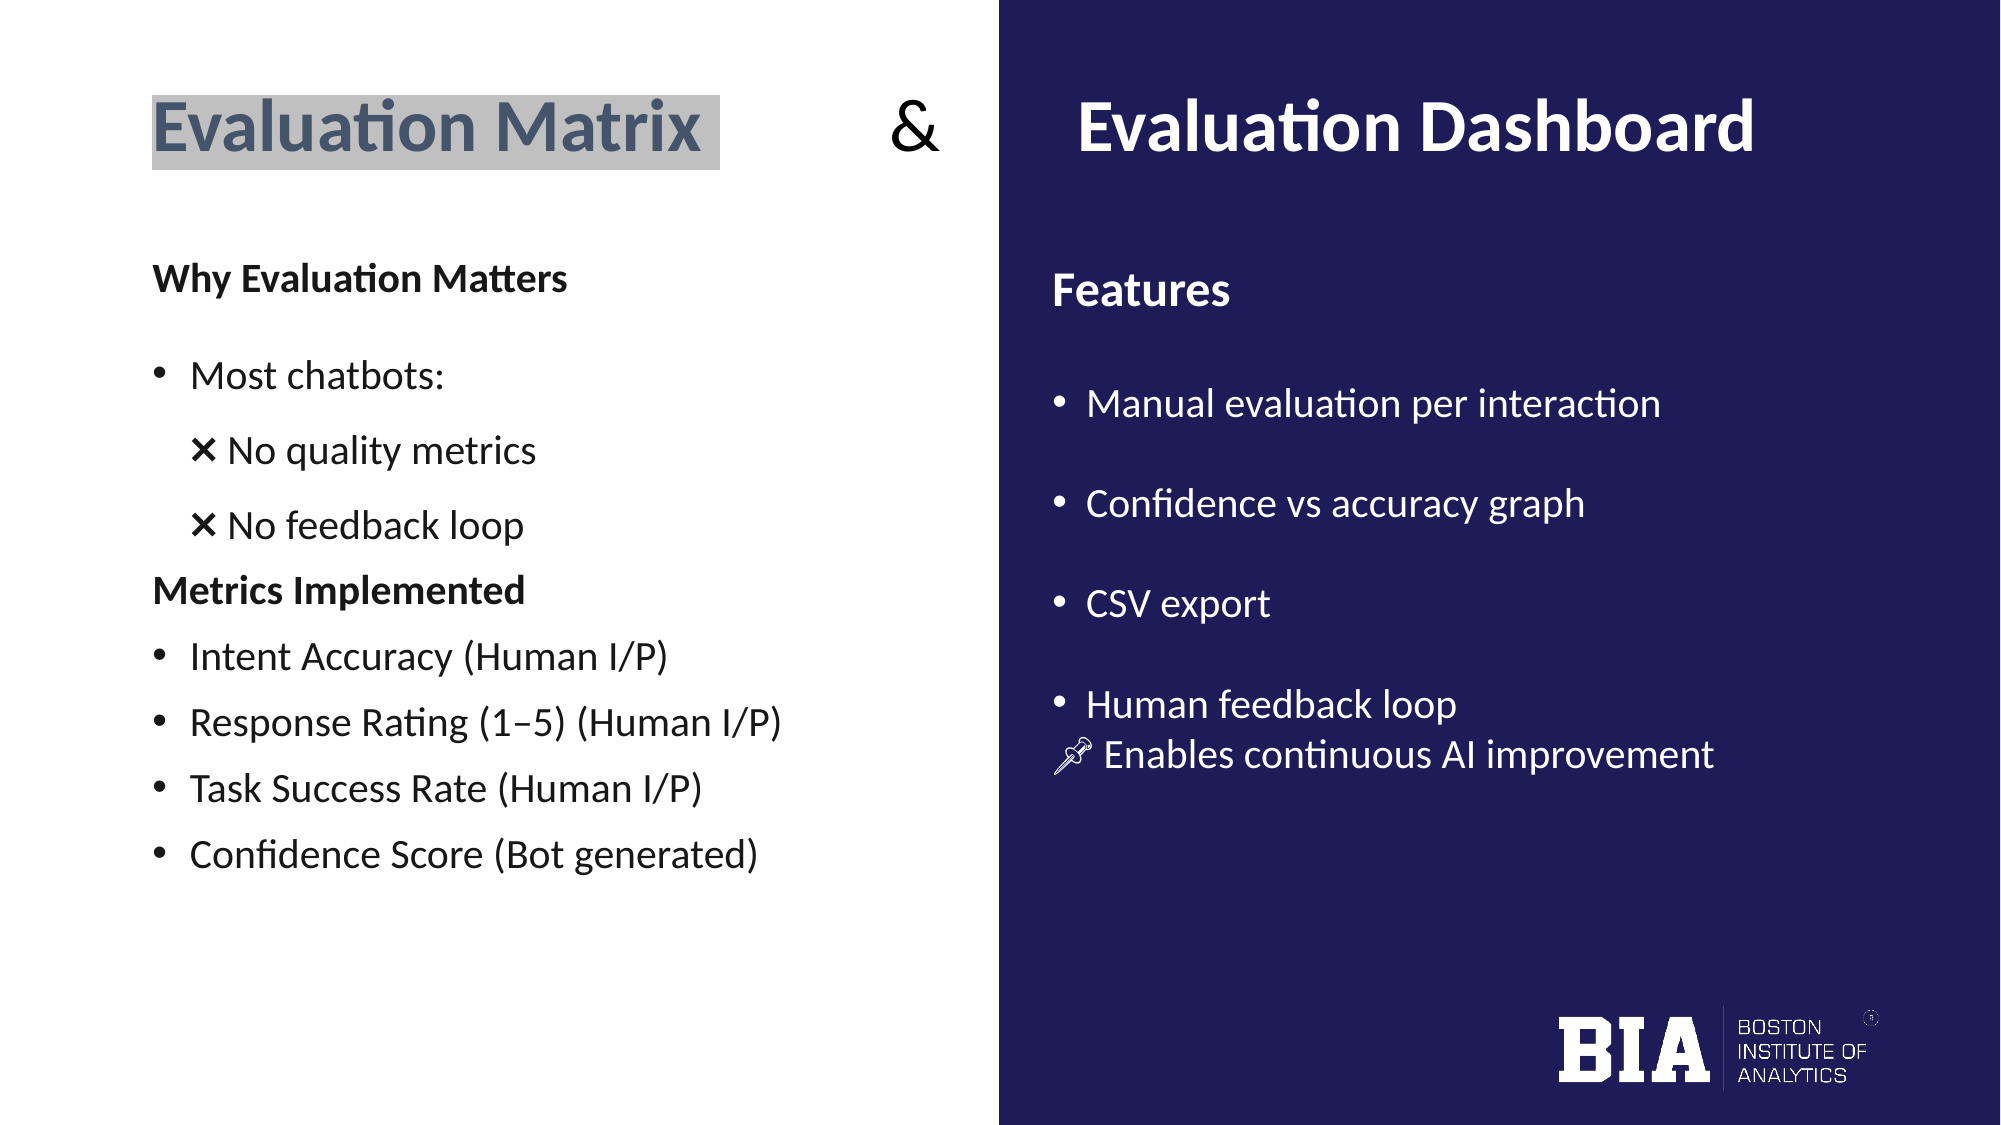

# Evaluation Matrix           &        Evaluation Dashboard
Why Evaluation Matters
Most chatbots:
❌ No quality metrics
❌ No feedback loop
Metrics Implemented
Intent Accuracy (Human I/P)
Response Rating (1–5) (Human I/P)
Task Success Rate (Human I/P)
Confidence Score (Bot generated)

Features

  Manual evaluation per interaction

  Confidence vs accuracy graph

  CSV export

  Human feedback loop
📌 Enables continuous AI improvement